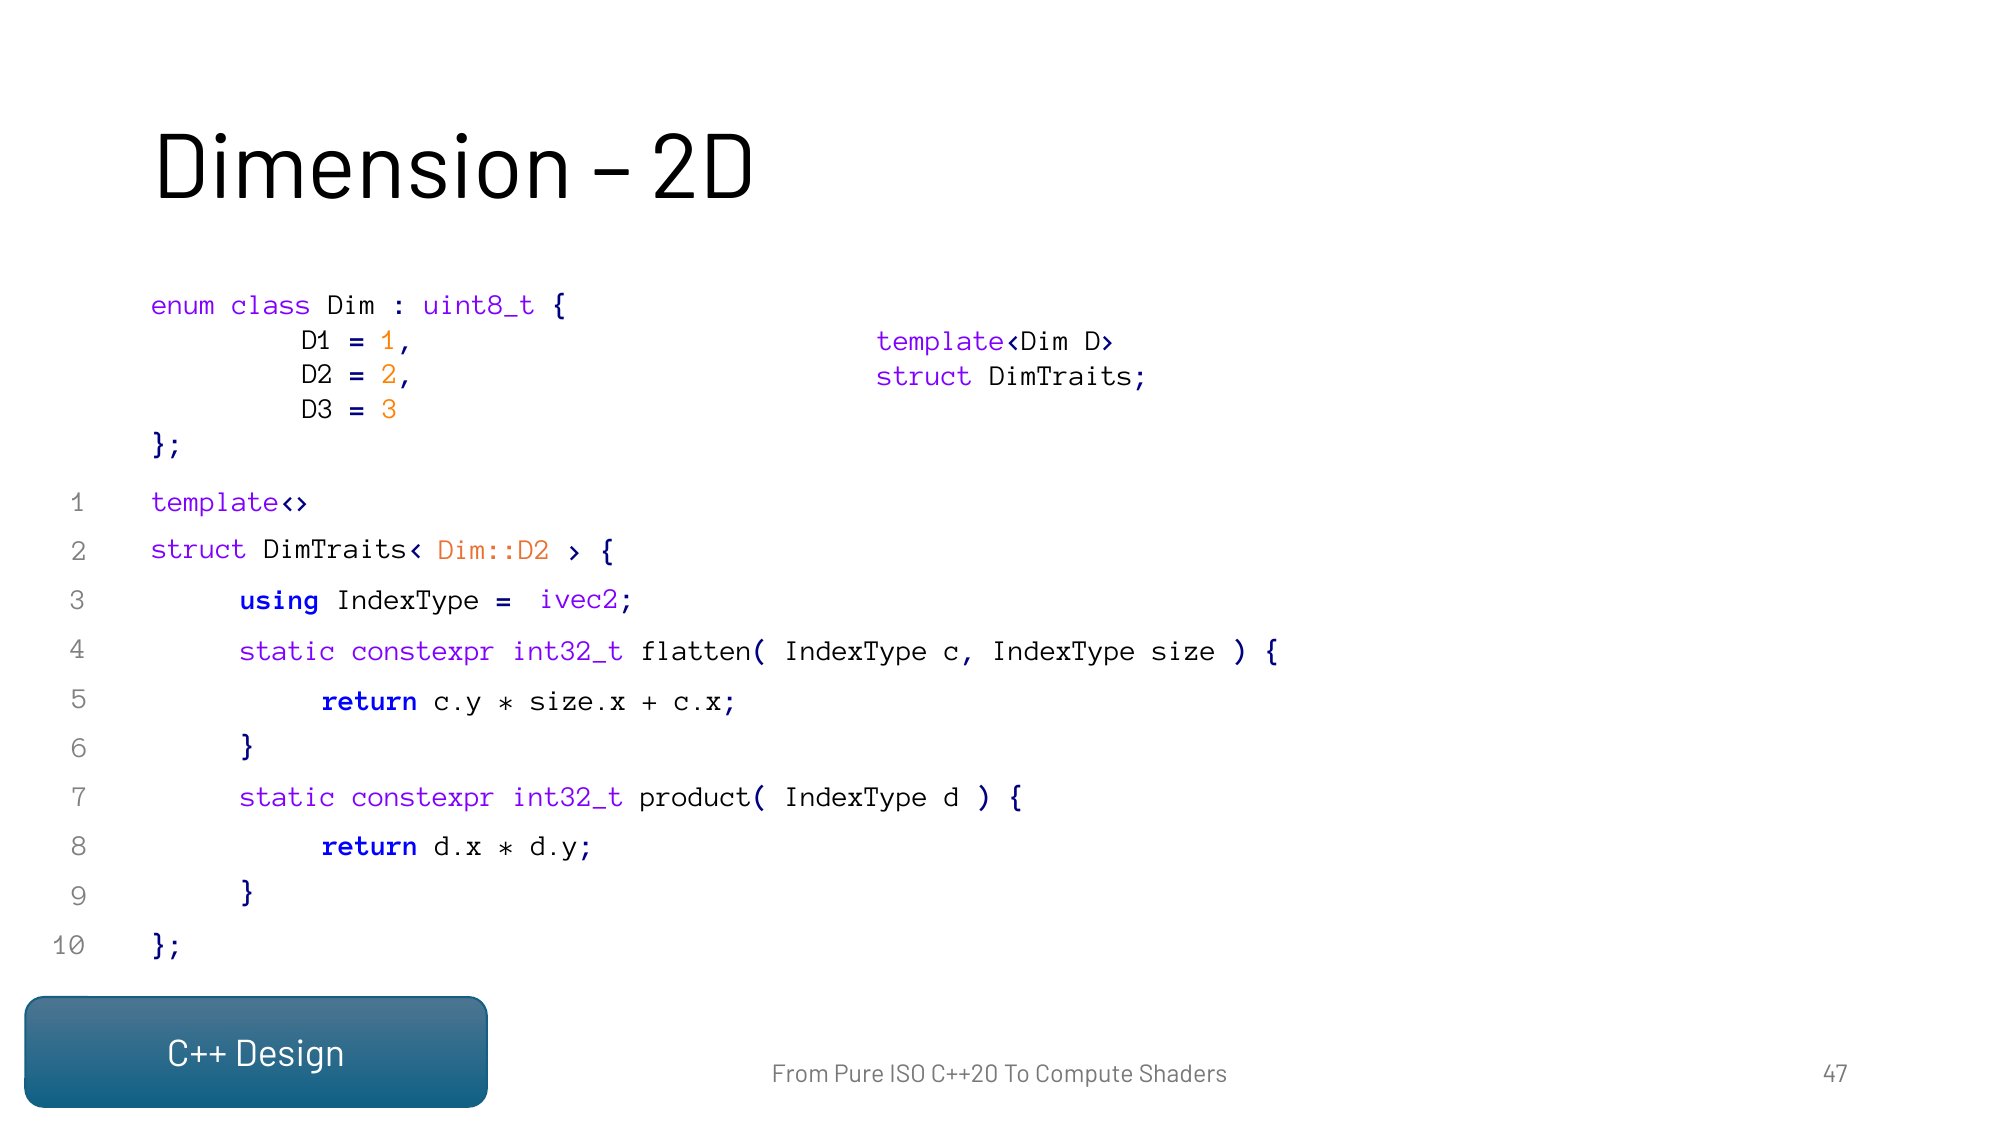

# Dimension – 2D
enum class Dim : uint8_t {
	D1 = 1,
	D2 = 2,
	D3 = 3
};
template<Dim D>
struct DimTraits;
template<>
1
struct DimTraits<
Dim::D2
> {
2
ivec2;
using IndexType =
3
4
static constexpr int32_t flatten( IndexType c, IndexType size ) {
5
return c.y * size.x + c.x;
}
6
static constexpr int32_t product( IndexType d ) {
7
return d.x * d.y;
8
}
9
10
};
C++ Design
From Pure ISO C++20 To Compute Shaders
47